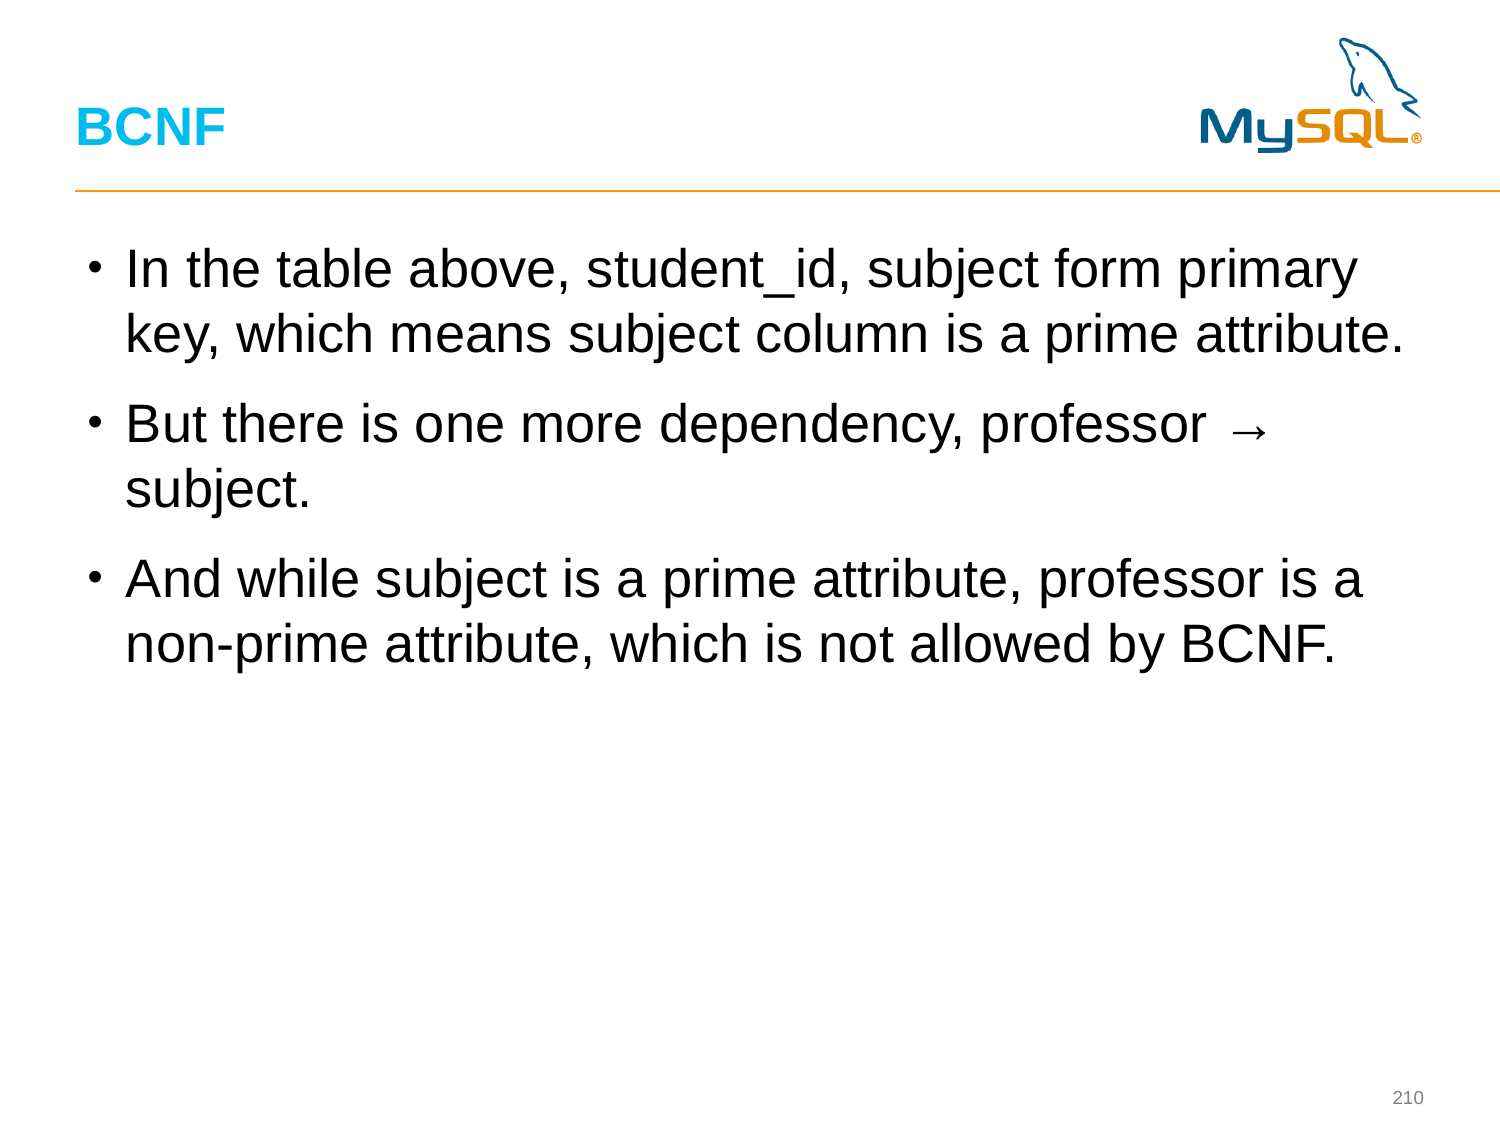

# BCNF
In the table above, student_id, subject form primary key, which means subject column is a prime attribute.
But there is one more dependency, professor → subject.
And while subject is a prime attribute, professor is a non-prime attribute, which is not allowed by BCNF.